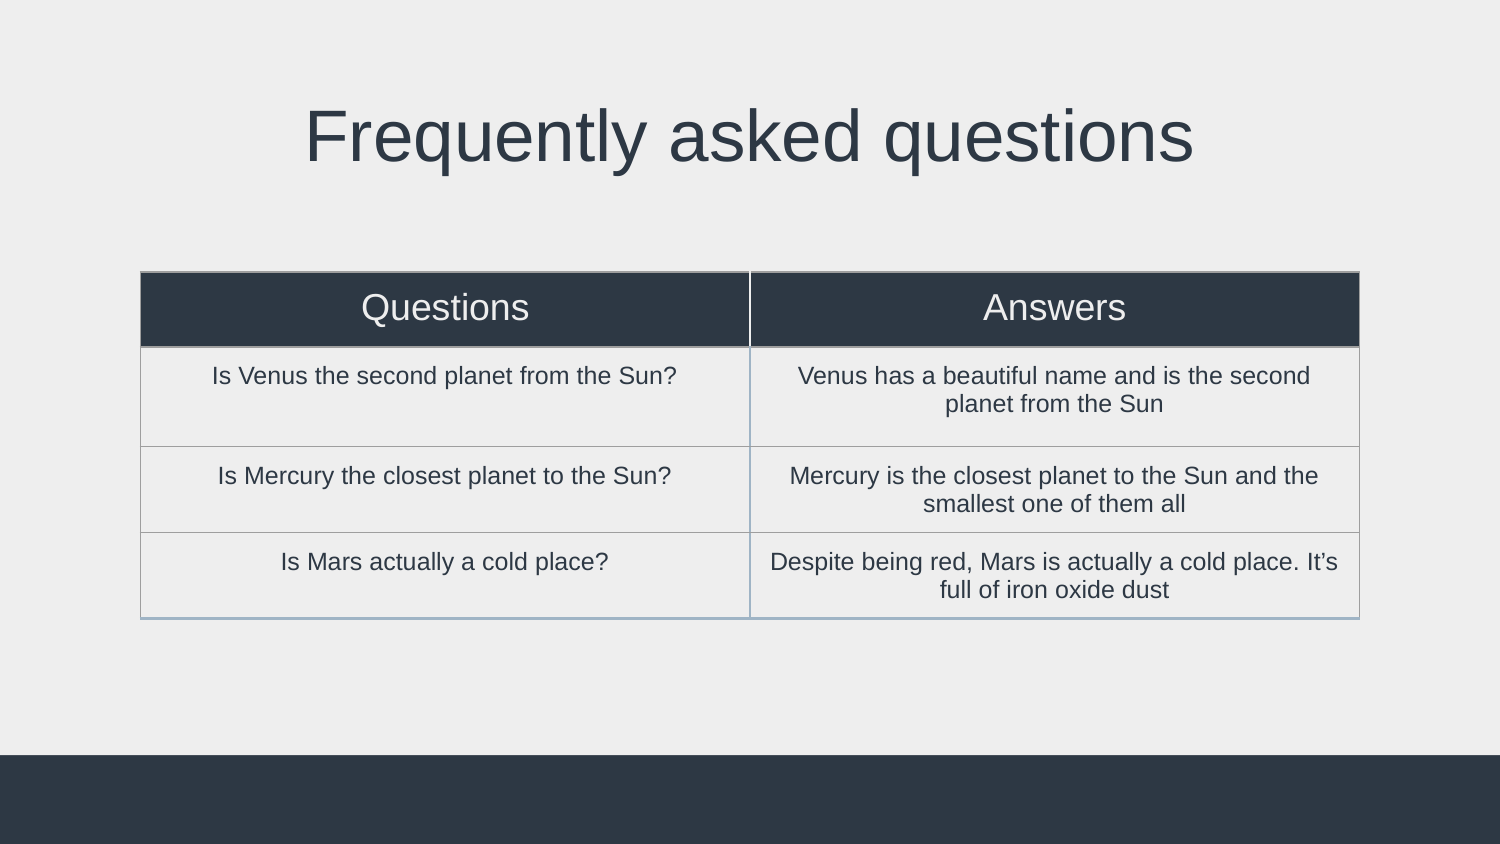

# Frequently asked questions
| Questions | Answers |
| --- | --- |
| Is Venus the second planet from the Sun? | Venus has a beautiful name and is the second planet from the Sun |
| Is Mercury the closest planet to the Sun? | Mercury is the closest planet to the Sun and the smallest one of them all |
| Is Mars actually a cold place? | Despite being red, Mars is actually a cold place. It’s full of iron oxide dust |